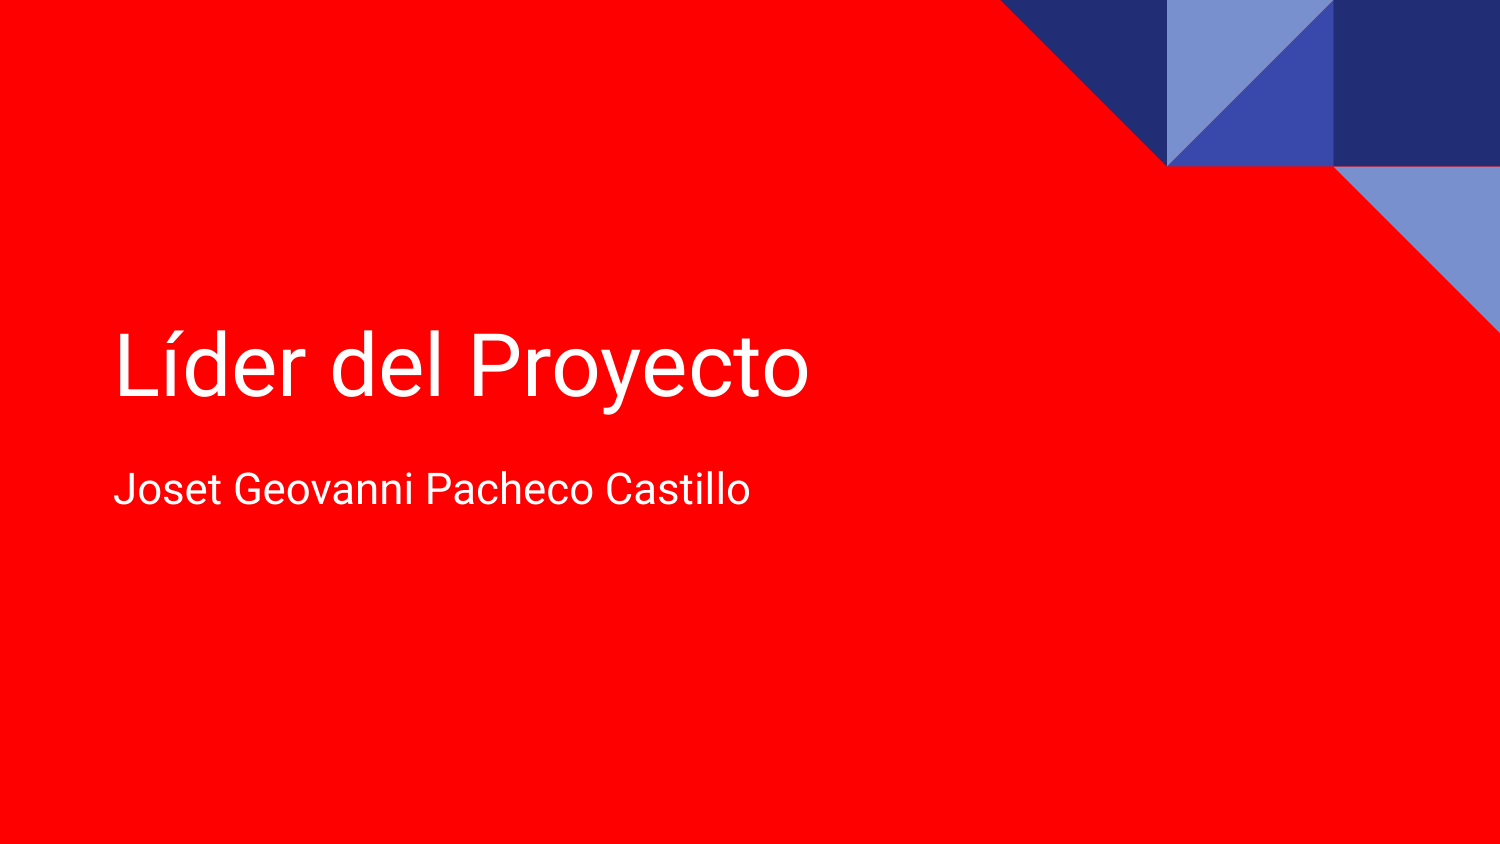

# Líder del Proyecto
Joset Geovanni Pacheco Castillo